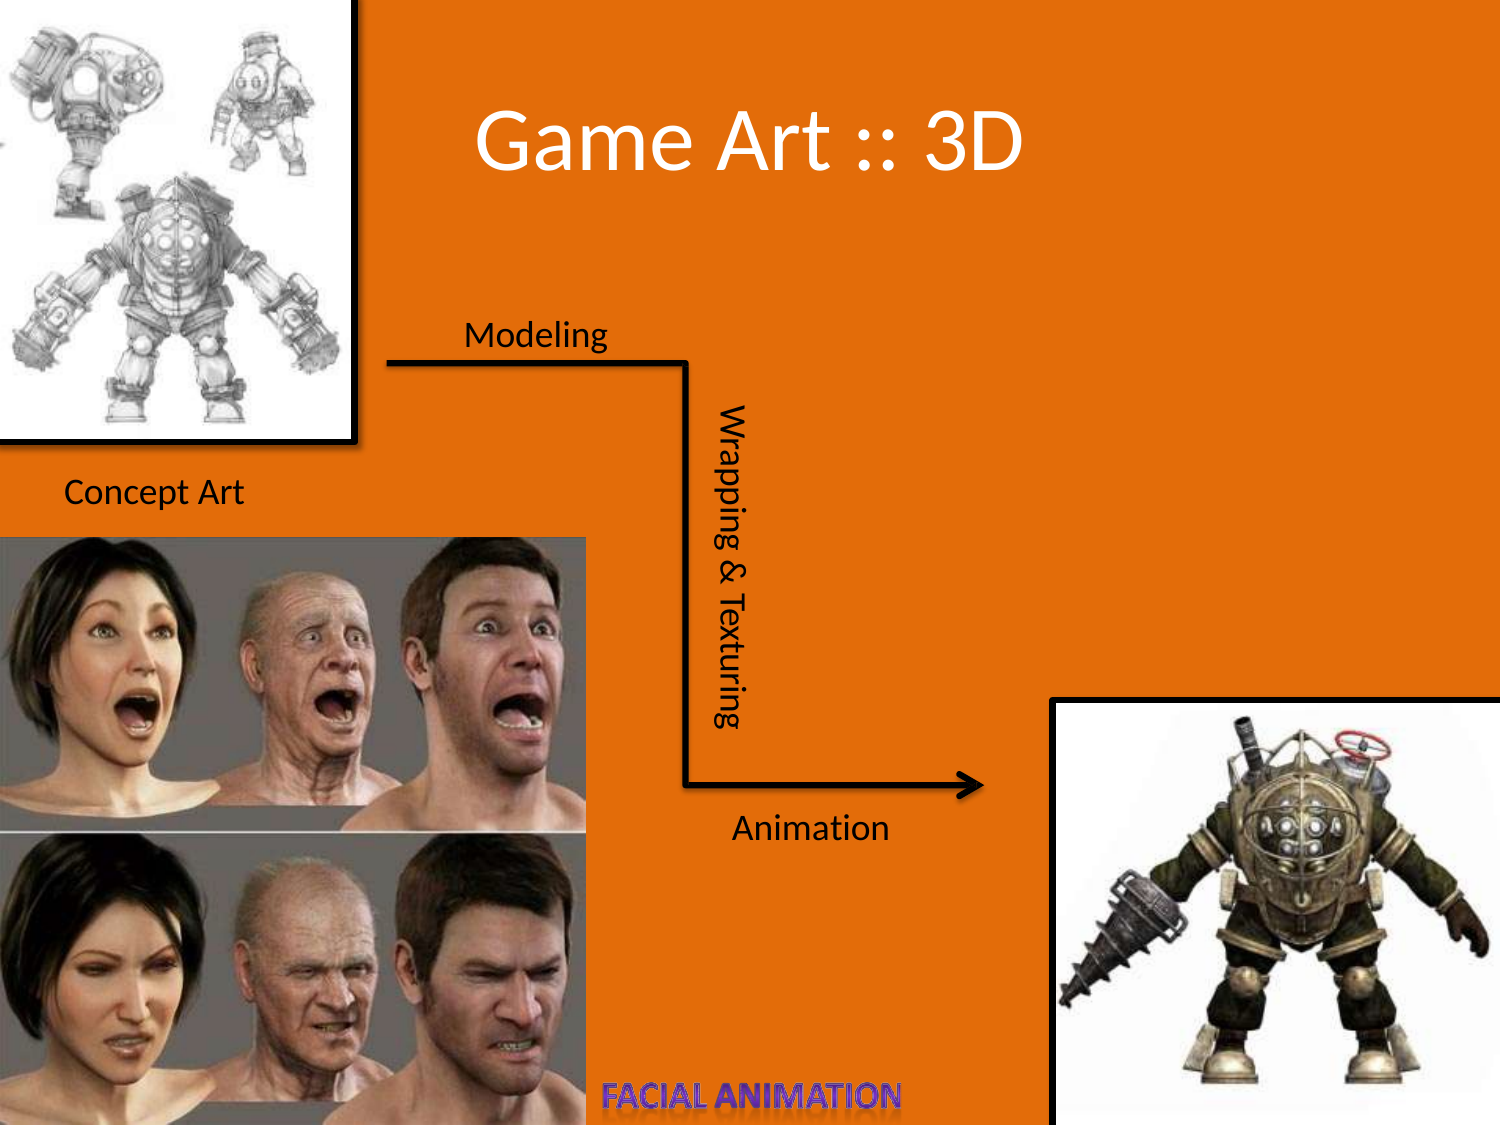

# Game Art :: 3D
Modeling

Concept Art

Wrapping & Texturing

Animation